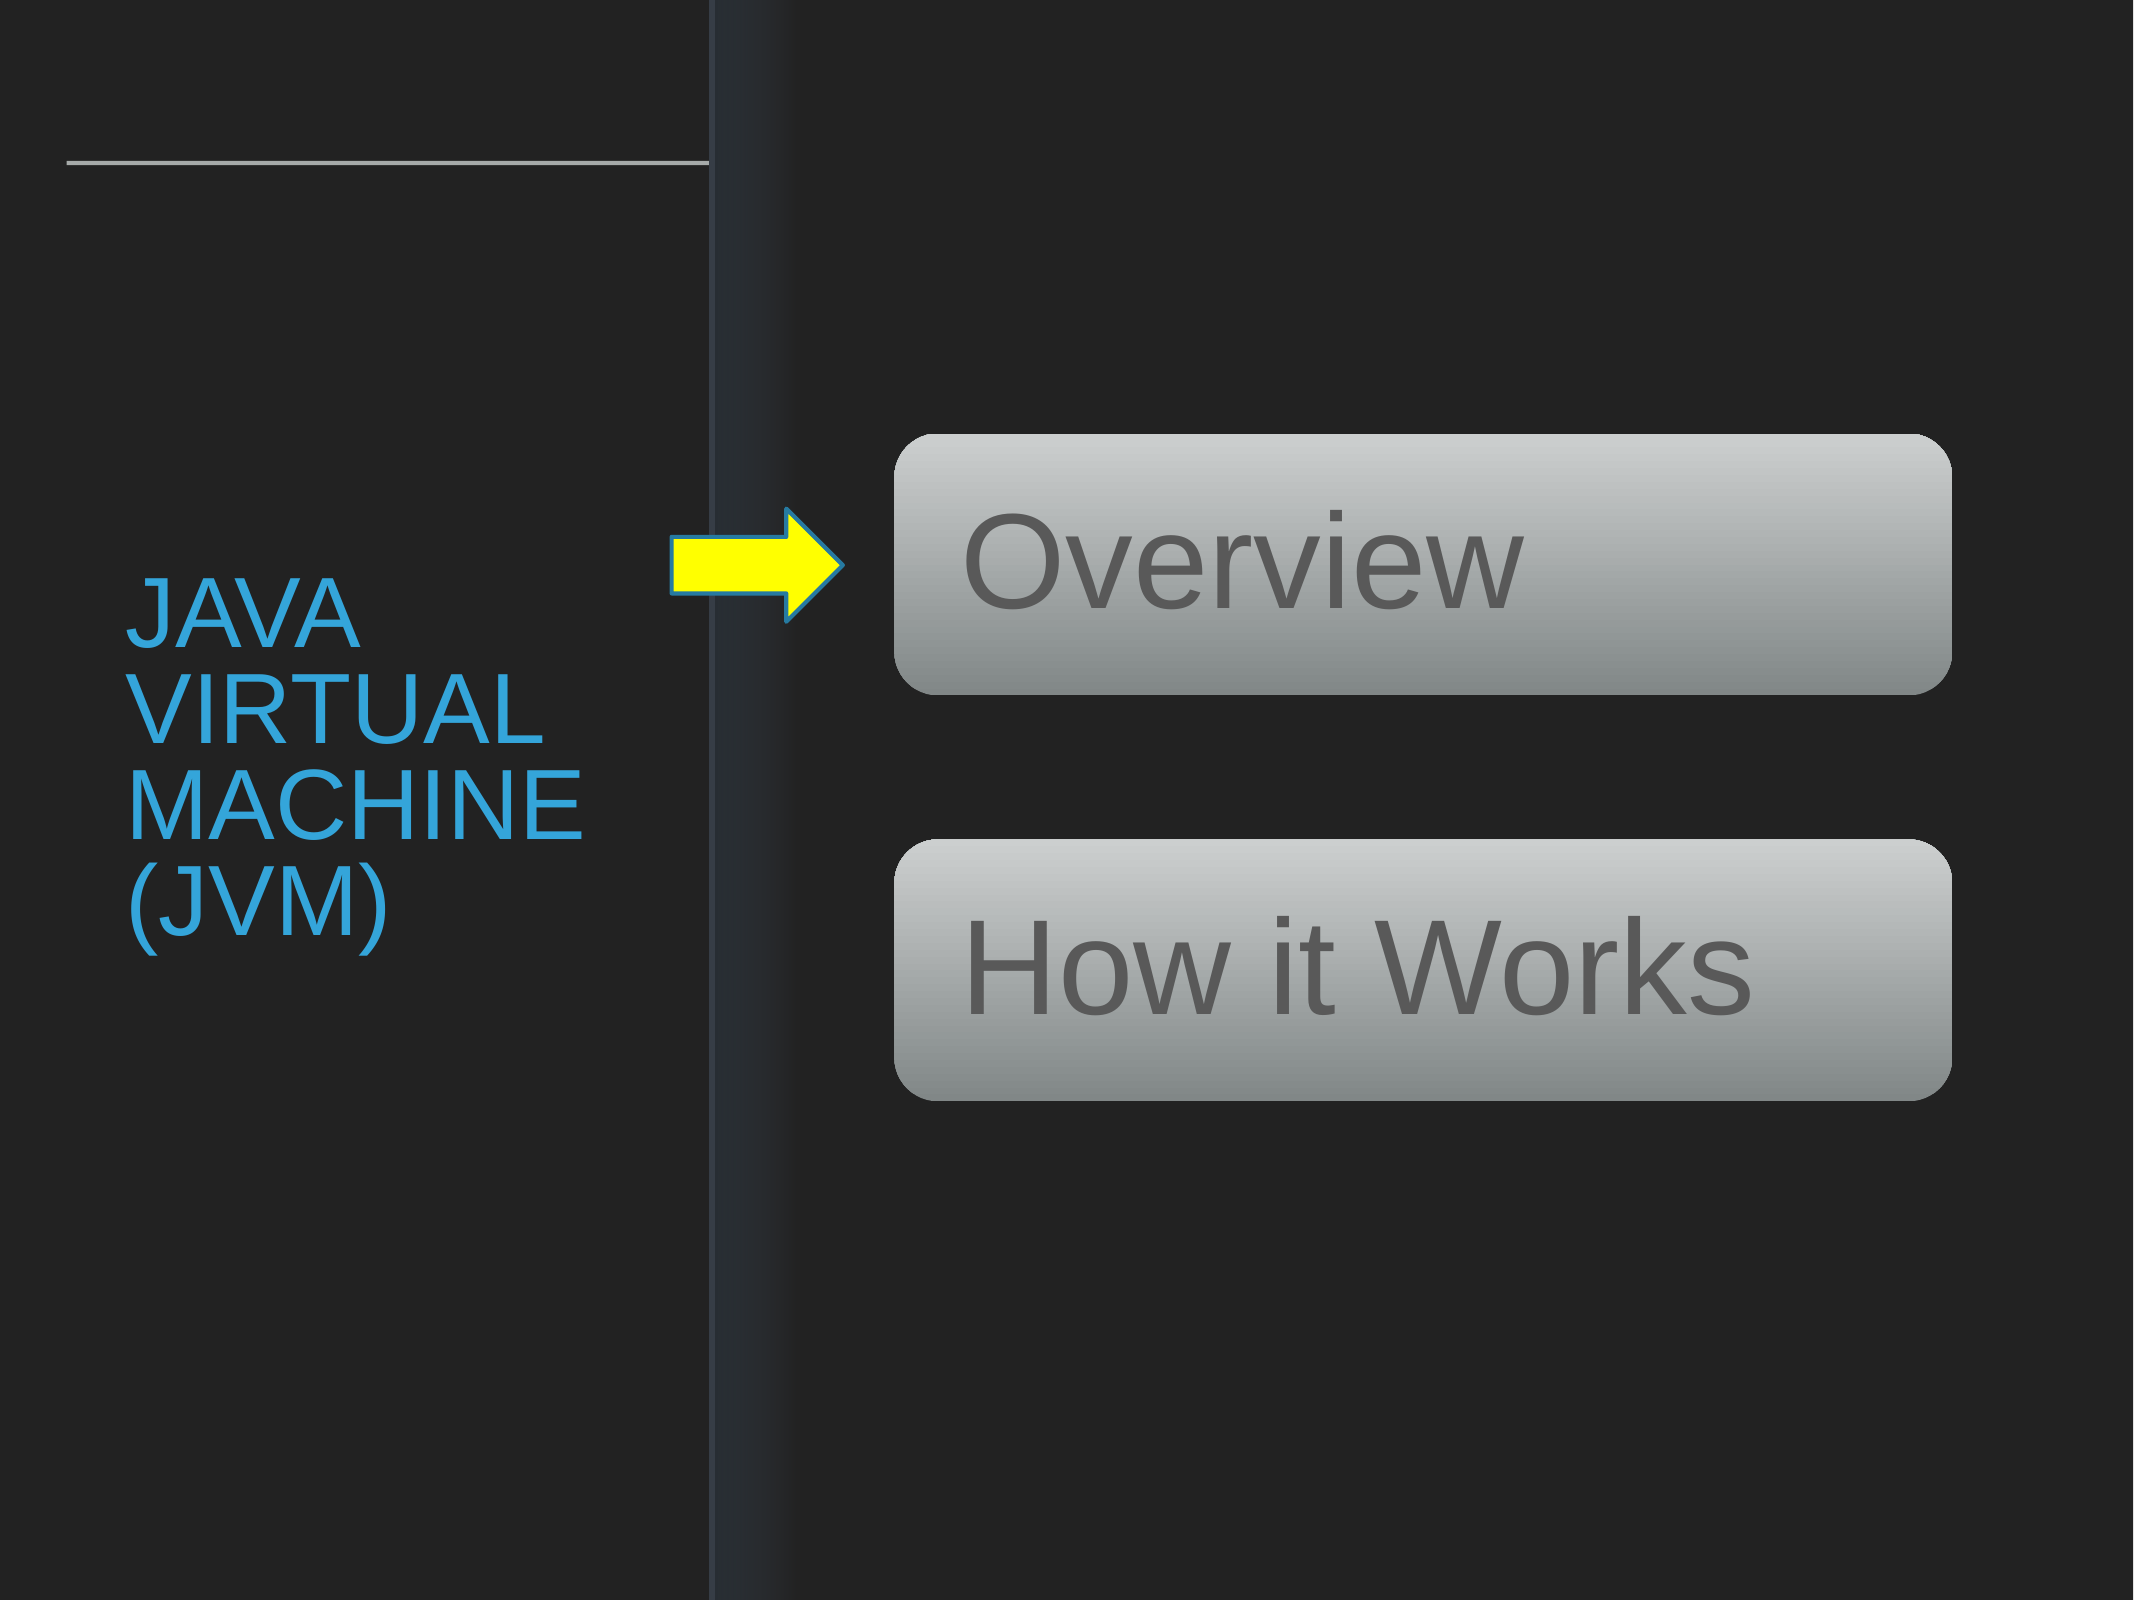

Overview
# Java Virtual MAchine (jvm)
How it Works